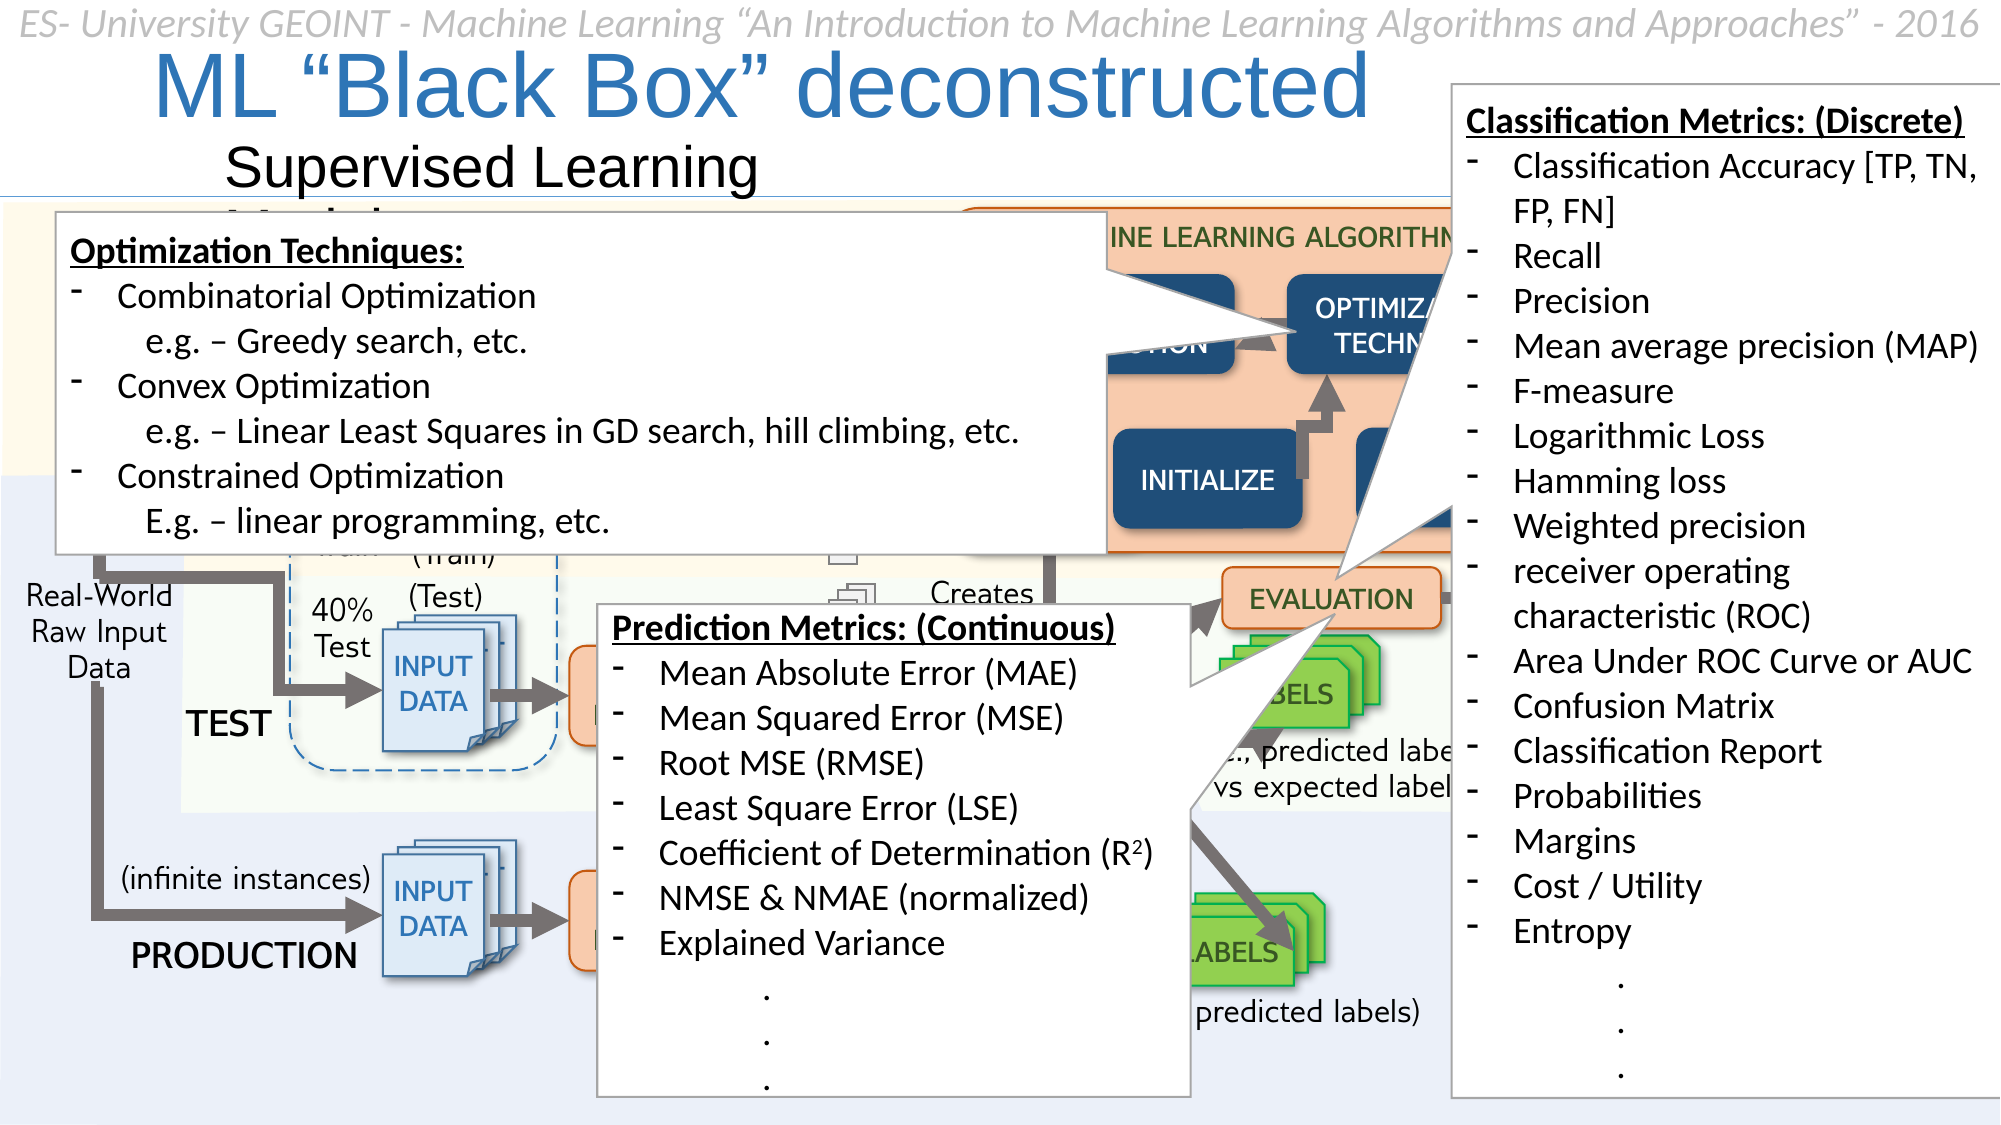

# ML “Black Box” deconstructed
Classification Metrics: (Discrete)
Classification Accuracy [TP, TN, FP, FN]
Recall
Precision
Mean average precision (MAP)
F-measure
Logarithmic Loss
Hamming loss
Weighted precision
receiver operating characteristic (ROC)
Area Under ROC Curve or AUC
Confusion Matrix
Classification Report
Probabilities
Margins
Cost / Utility
Entropy
	.
	.
	.
Supervised Learning Model

MACHINE LEARNING ALGORITHM
COST FUNCTION
OPTIMIZATION TECHNIQUE

INITIALIZE
STOPPING CRITERIA
Optimization Techniques:
Combinatorial Optimization
e.g. – Greedy search, etc.
Convex Optimization
e.g. – Linear Least Squares in GD search, hill climbing, etc.
Constrained Optimization
E.g. – linear programming, etc.
“Train the Model”
Labeled Datasets

LABELS

LABELS
MACHINE LEARNING
ALGORITHM
LABELS

TRAINING

features
(e.g.,             100 instances)
INPUT DATA
INPUT DATA
INPUT DATA
FEATURE EXTRACTOR

60% Train

(Train)
Creates

EVALUATION

Stats

Real-World Raw Input Data
(Test)

features

Stats
LABELS
LABELS
LABELS

(i.e., predicted labels vs expected label)
40% Test
Prediction Metrics: (Continuous)
Mean Absolute Error (MAE)
Mean Squared Error (MSE)
Root MSE (RMSE)
Least Square Error (LSE)
Coefficient of Determination (R2)
NMSE & NMAE (normalized)
Explained Variance
 	.
	.
	.
INPUT DATA
INPUT DATA
INPUT DATA
FEATURE EXTRACTOR

CLASSIFIER MODEL

features
INPUT DATA
INPUT DATA
INPUT DATA
(infinite instances)
FEATURE EXTRACTOR
LABELS

LABELS

LABELS
PRODUCTION
(i.e., predicted labels)
TEST

(aka,     prediction model,     learning model)